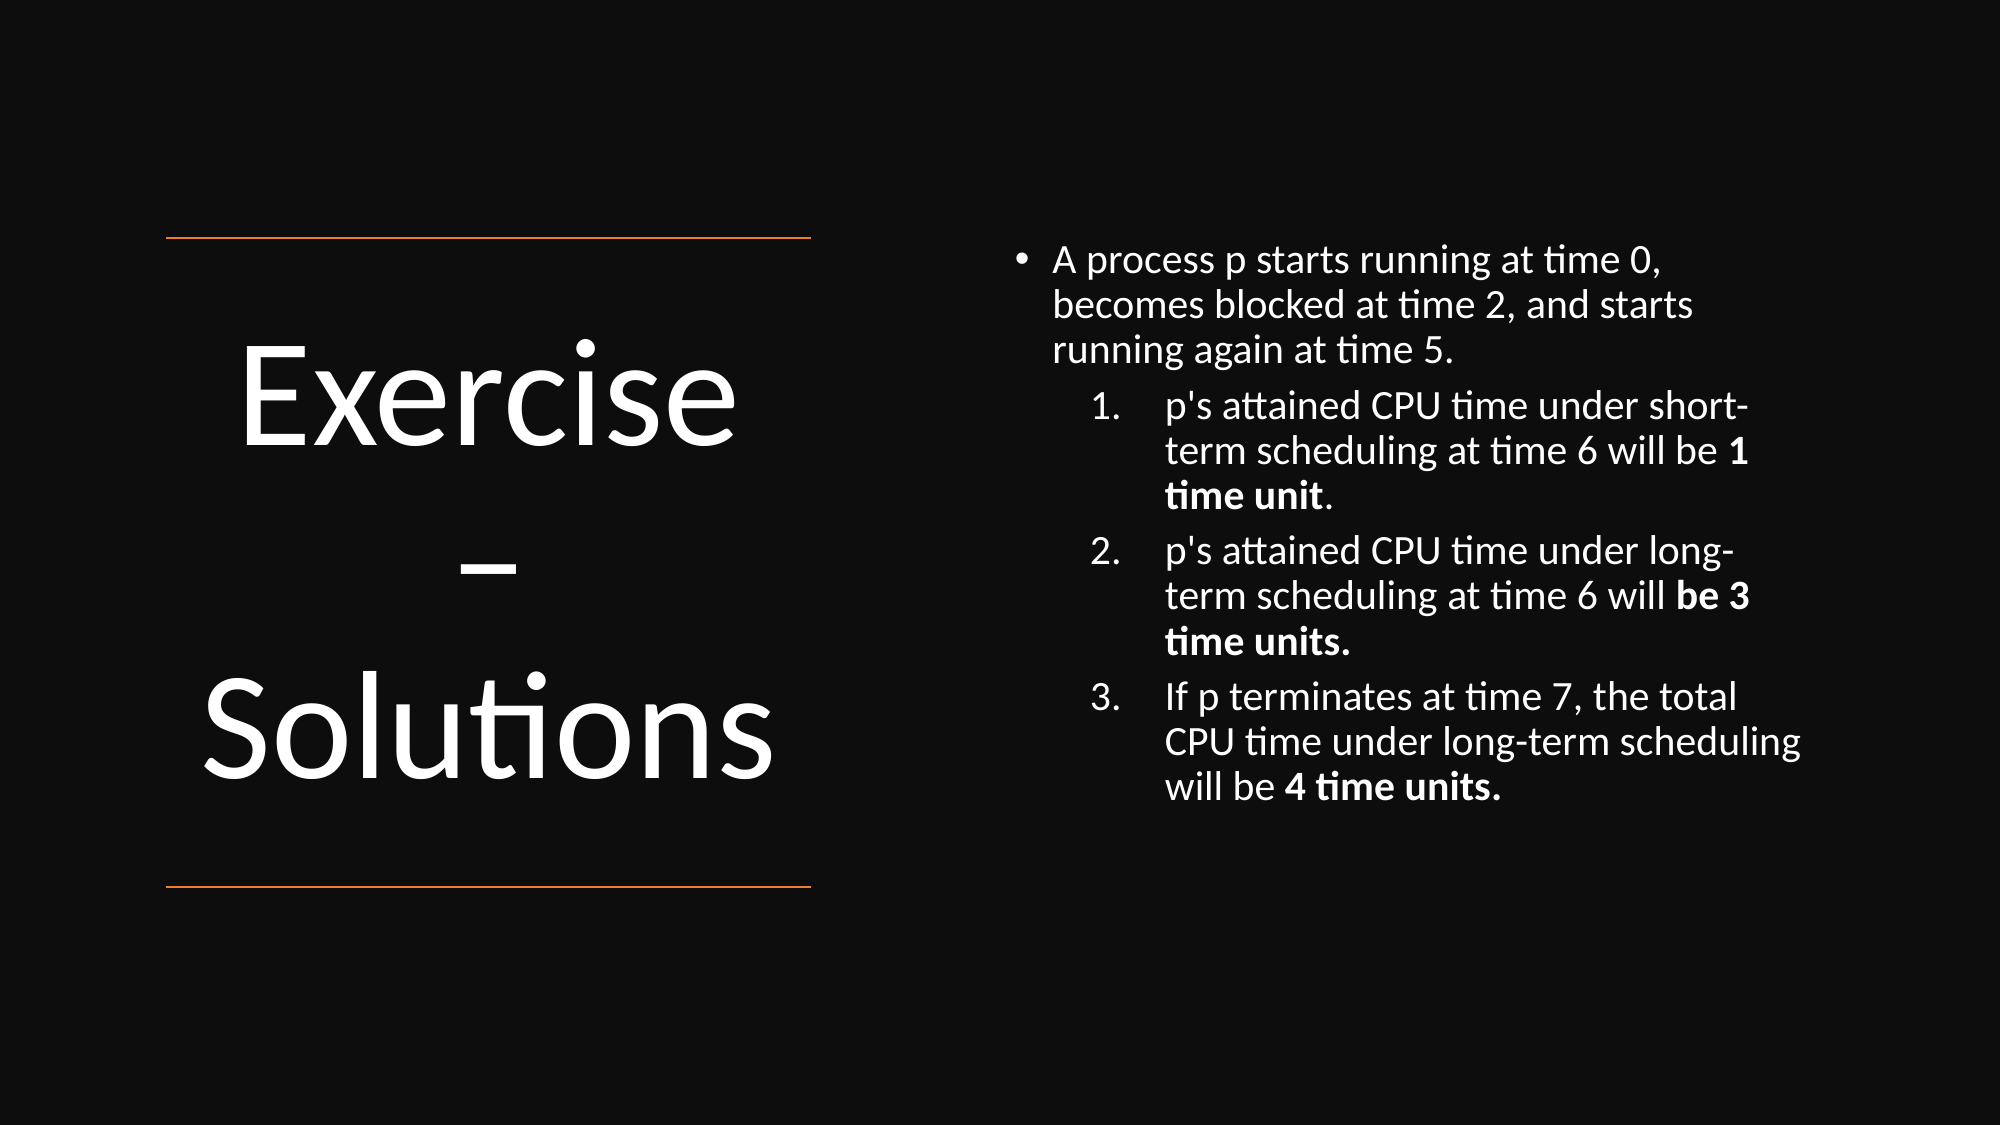

A process p starts running at time 0, becomes blocked at time 2, and starts running again at time 5.
p's attained CPU time under short-term scheduling at time 6 will be 1 time unit.
p's attained CPU time under long-term scheduling at time 6 will be 3 time units.
If p terminates at time 7, the total CPU time under long-term scheduling will be 4 time units.

# Exercise – Solutions